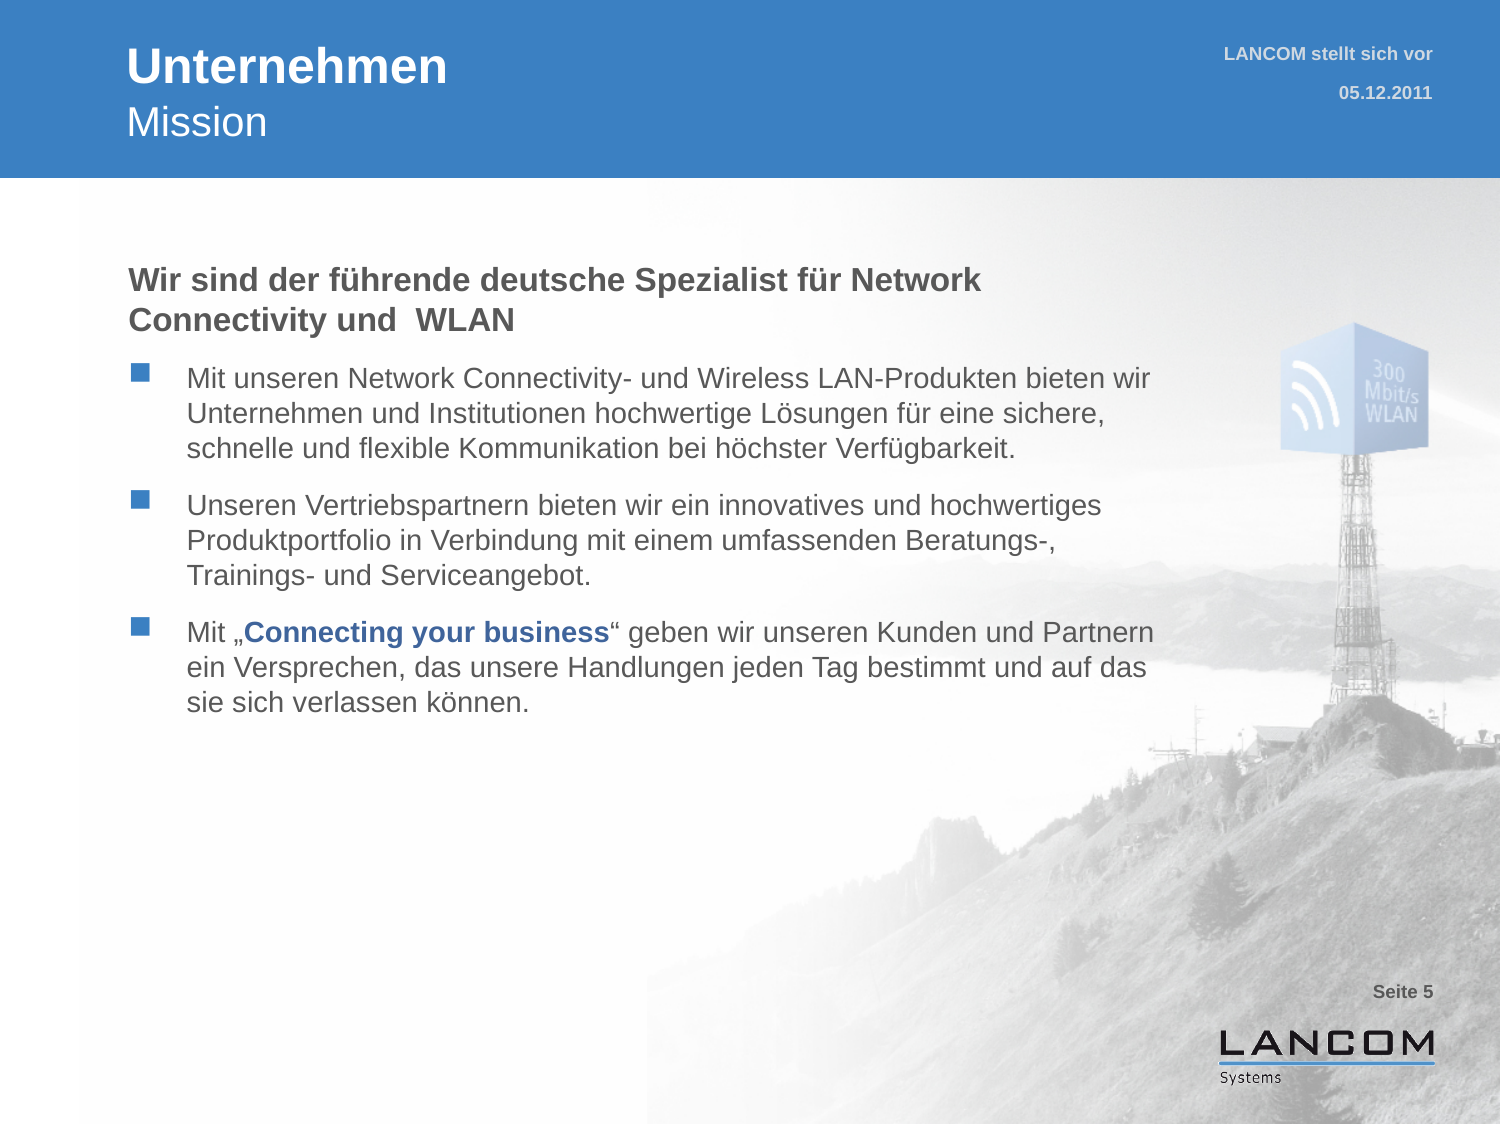

# Unternehmen Mission
LANCOM stellt sich vor
05.12.2011
Wir sind der führende deutsche Spezialist für Network Connectivity und  WLAN
Mit unseren Network Connectivity- und Wireless LAN-Produkten bieten wir Unternehmen und Institutionen hochwertige Lösungen für eine sichere, schnelle und flexible Kommunikation bei höchster Verfügbarkeit.
Unseren Vertriebspartnern bieten wir ein innovatives und hochwertiges Produktportfolio in Verbindung mit einem umfassenden Beratungs-, Trainings- und Serviceangebot.
Mit „Connecting your business“ geben wir unseren Kunden und Partnern ein Versprechen, das unsere Handlungen jeden Tag bestimmt und auf das sie sich verlassen können.